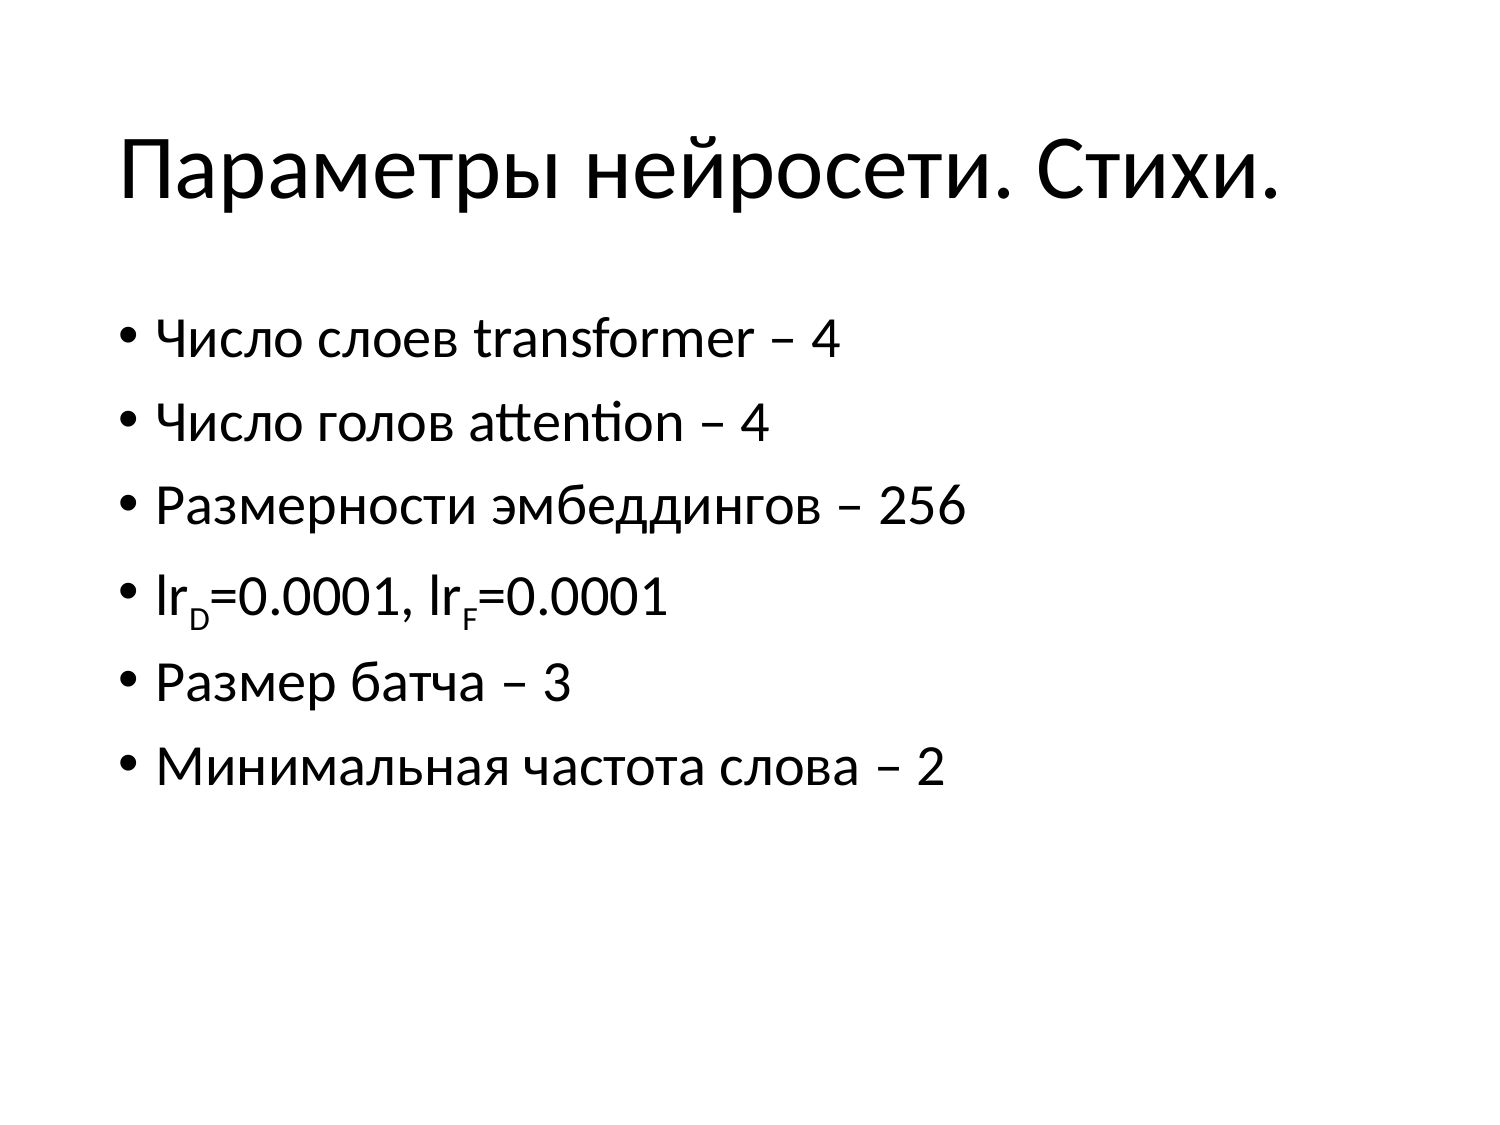

# Параметры нейросети. Стихи.
Число слоев transformer – 4
Число голов attention – 4
Размерности эмбеддингов – 256
lrD=0.0001, lrF=0.0001
Размер батча – 3
Минимальная частота слова – 2